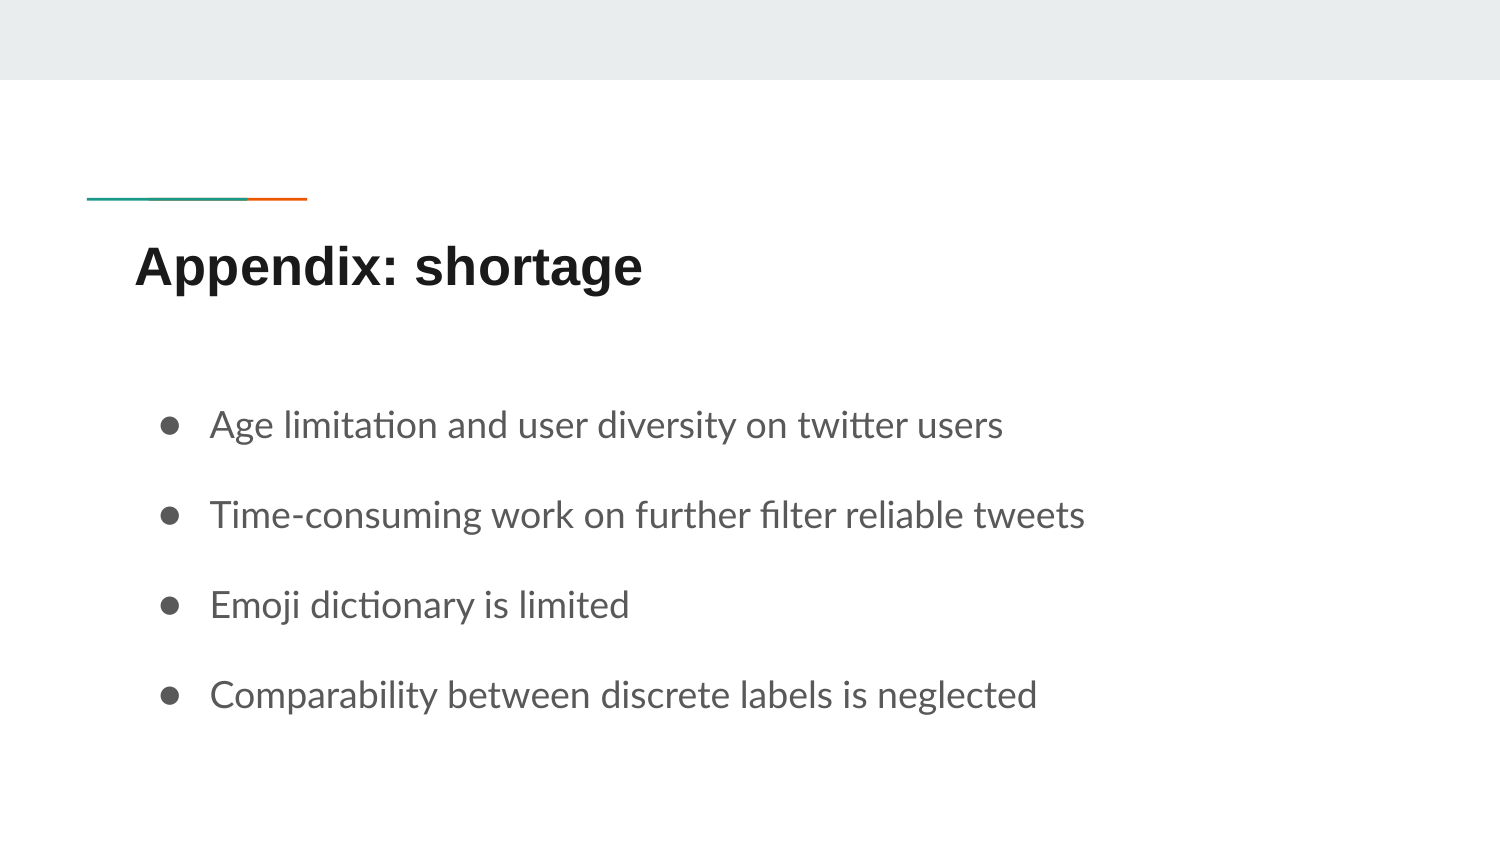

# Appendix: shortage
Age limitation and user diversity on twitter users
Time-consuming work on further filter reliable tweets
Emoji dictionary is limited
Comparability between discrete labels is neglected